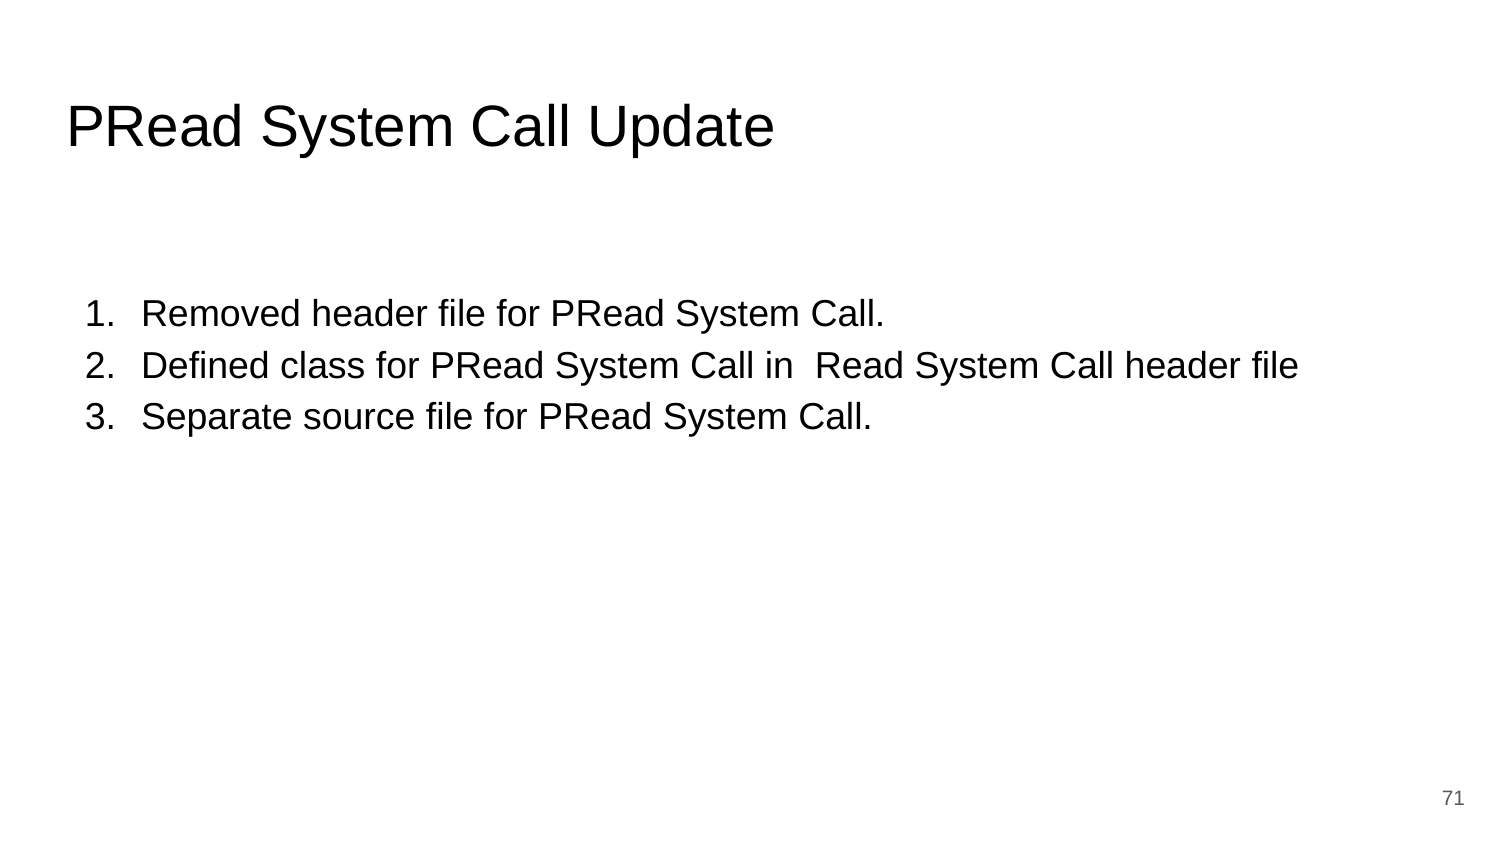

# PRead System Call Update

Removed header file for PRead System Call.
Defined class for PRead System Call in  Read System Call header file
Separate source file for PRead System Call.
71